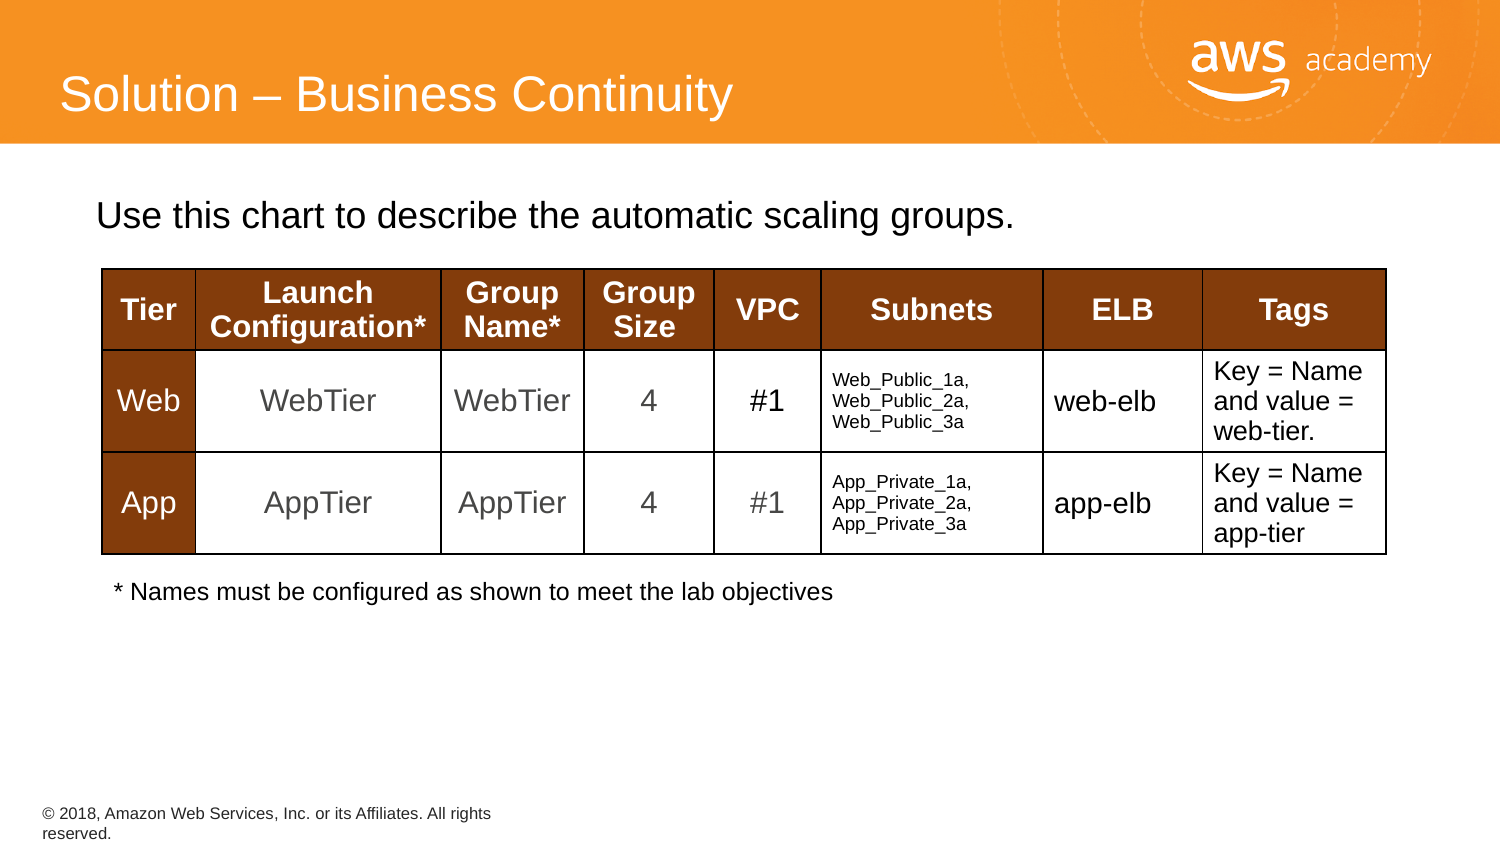

Solution – Business Continuity
Use this chart to describe the automatic scaling groups.
| Tier | Launch Configuration\* | Group Name\* | Group Size | VPC | Subnets | ELB | Tags |
| --- | --- | --- | --- | --- | --- | --- | --- |
| Web | WebTier | WebTier | 4 | #1 | Web\_Public\_1a, Web\_Public\_2a, Web\_Public\_3a | web-elb | Key = Name and value = web-tier. |
| App | AppTier | AppTier | 4 | #1 | App\_Private\_1a, App\_Private\_2a, App\_Private\_3a | app-elb | Key = Name and value = app-tier |
* Names must be configured as shown to meet the lab objectives